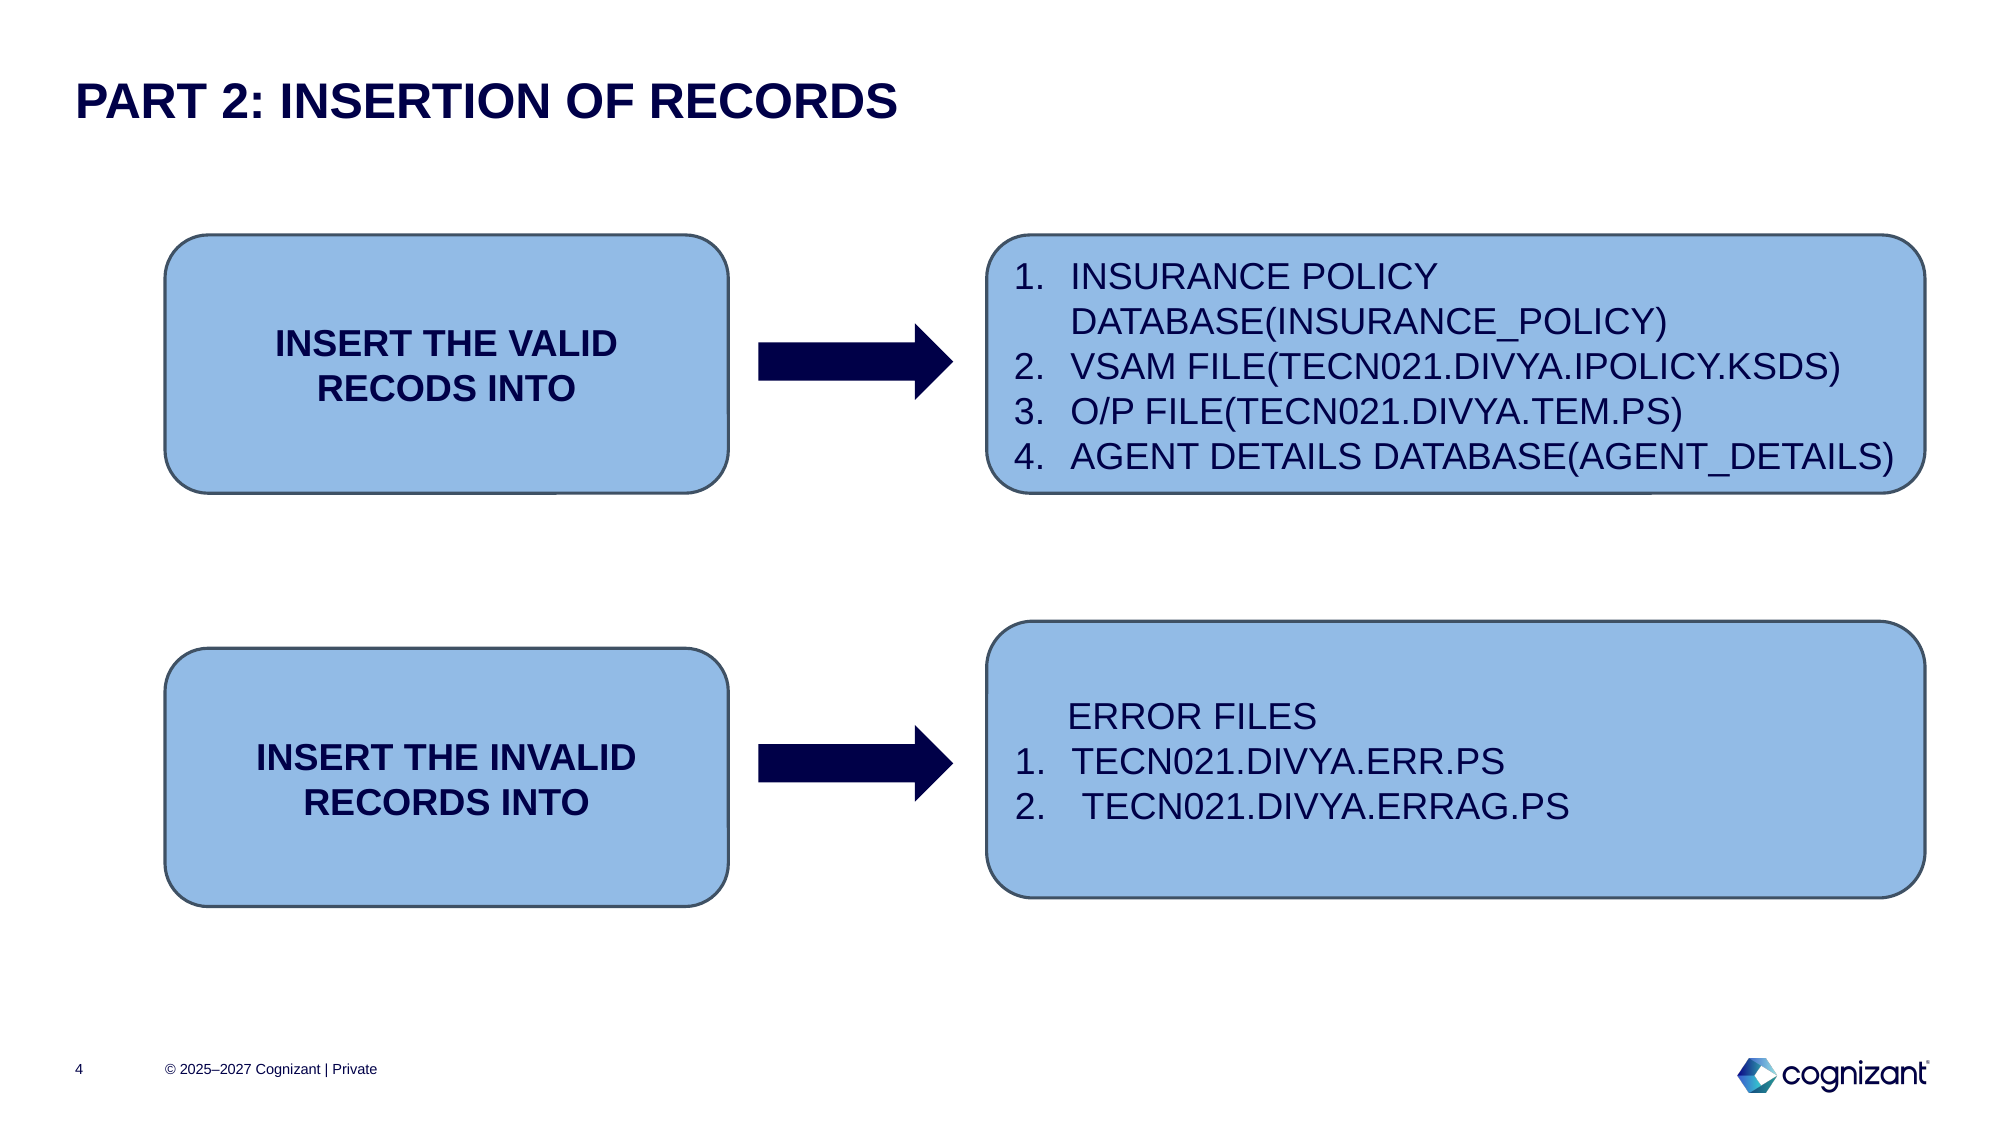

# PART 2: INSERTION OF RECORDS
INSERT THE VALID RECODS INTO
INSURANCE POLICY DATABASE(INSURANCE_POLICY)
VSAM FILE(TECN021.DIVYA.IPOLICY.KSDS)
O/P FILE(TECN021.DIVYA.TEM.PS)
AGENT DETAILS DATABASE(AGENT_DETAILS)

     ERROR FILES
TECN021.DIVYA.ERR.PS
 TECN021.DIVYA.ERRAG.PS
INSERT THE INVALID RECORDS INTO

4
© 2025–2027 Cognizant | Private